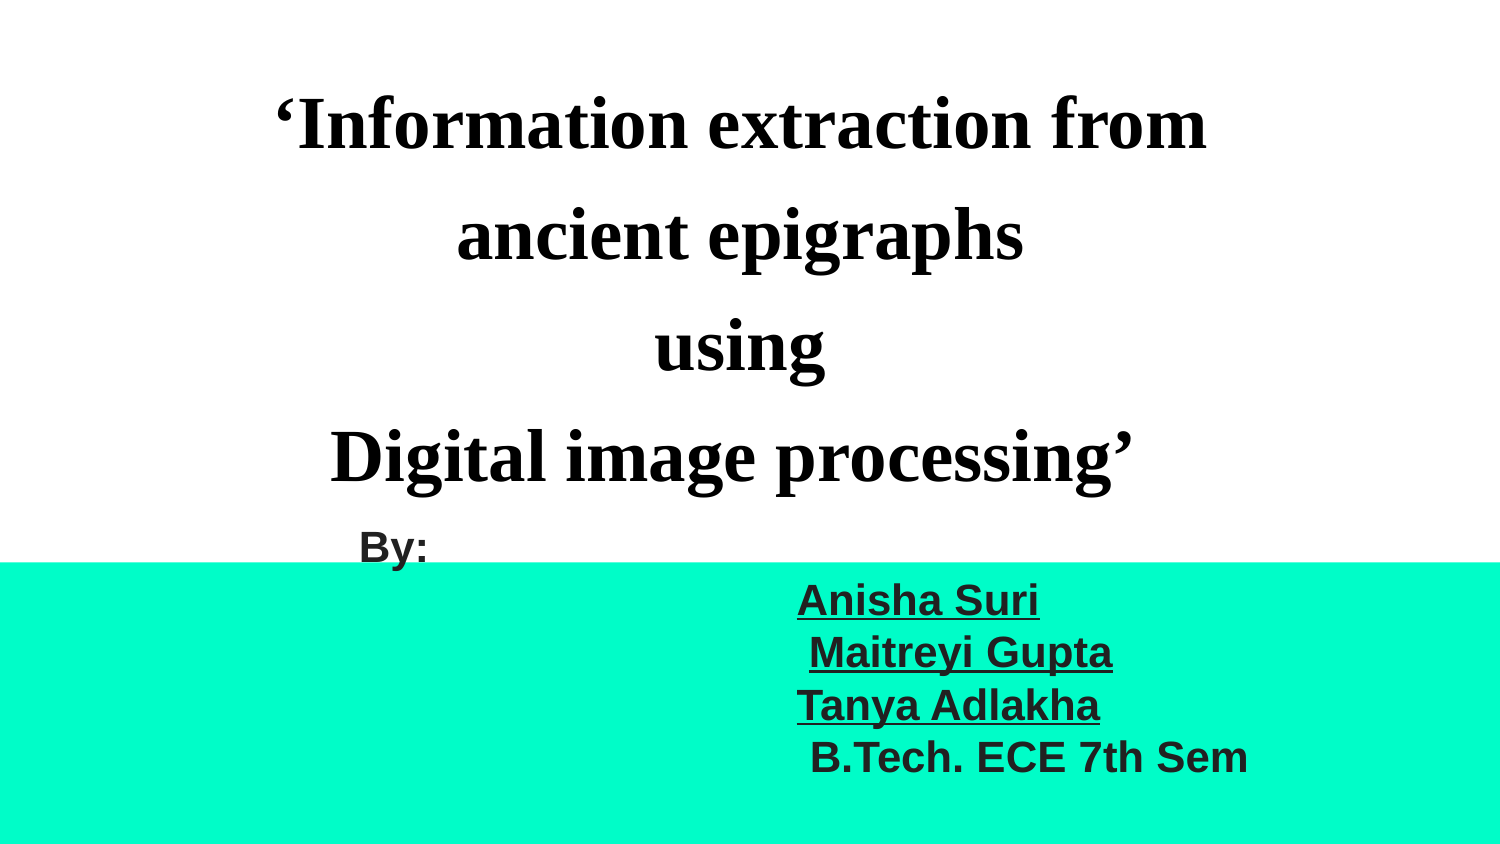

# ‘Information extraction from
ancient epigraphs
using
Digital image processing’

By:
Anisha Suri
Maitreyi Gupta
Tanya Adlakha
             	         B.Tech. ECE 7th Sem